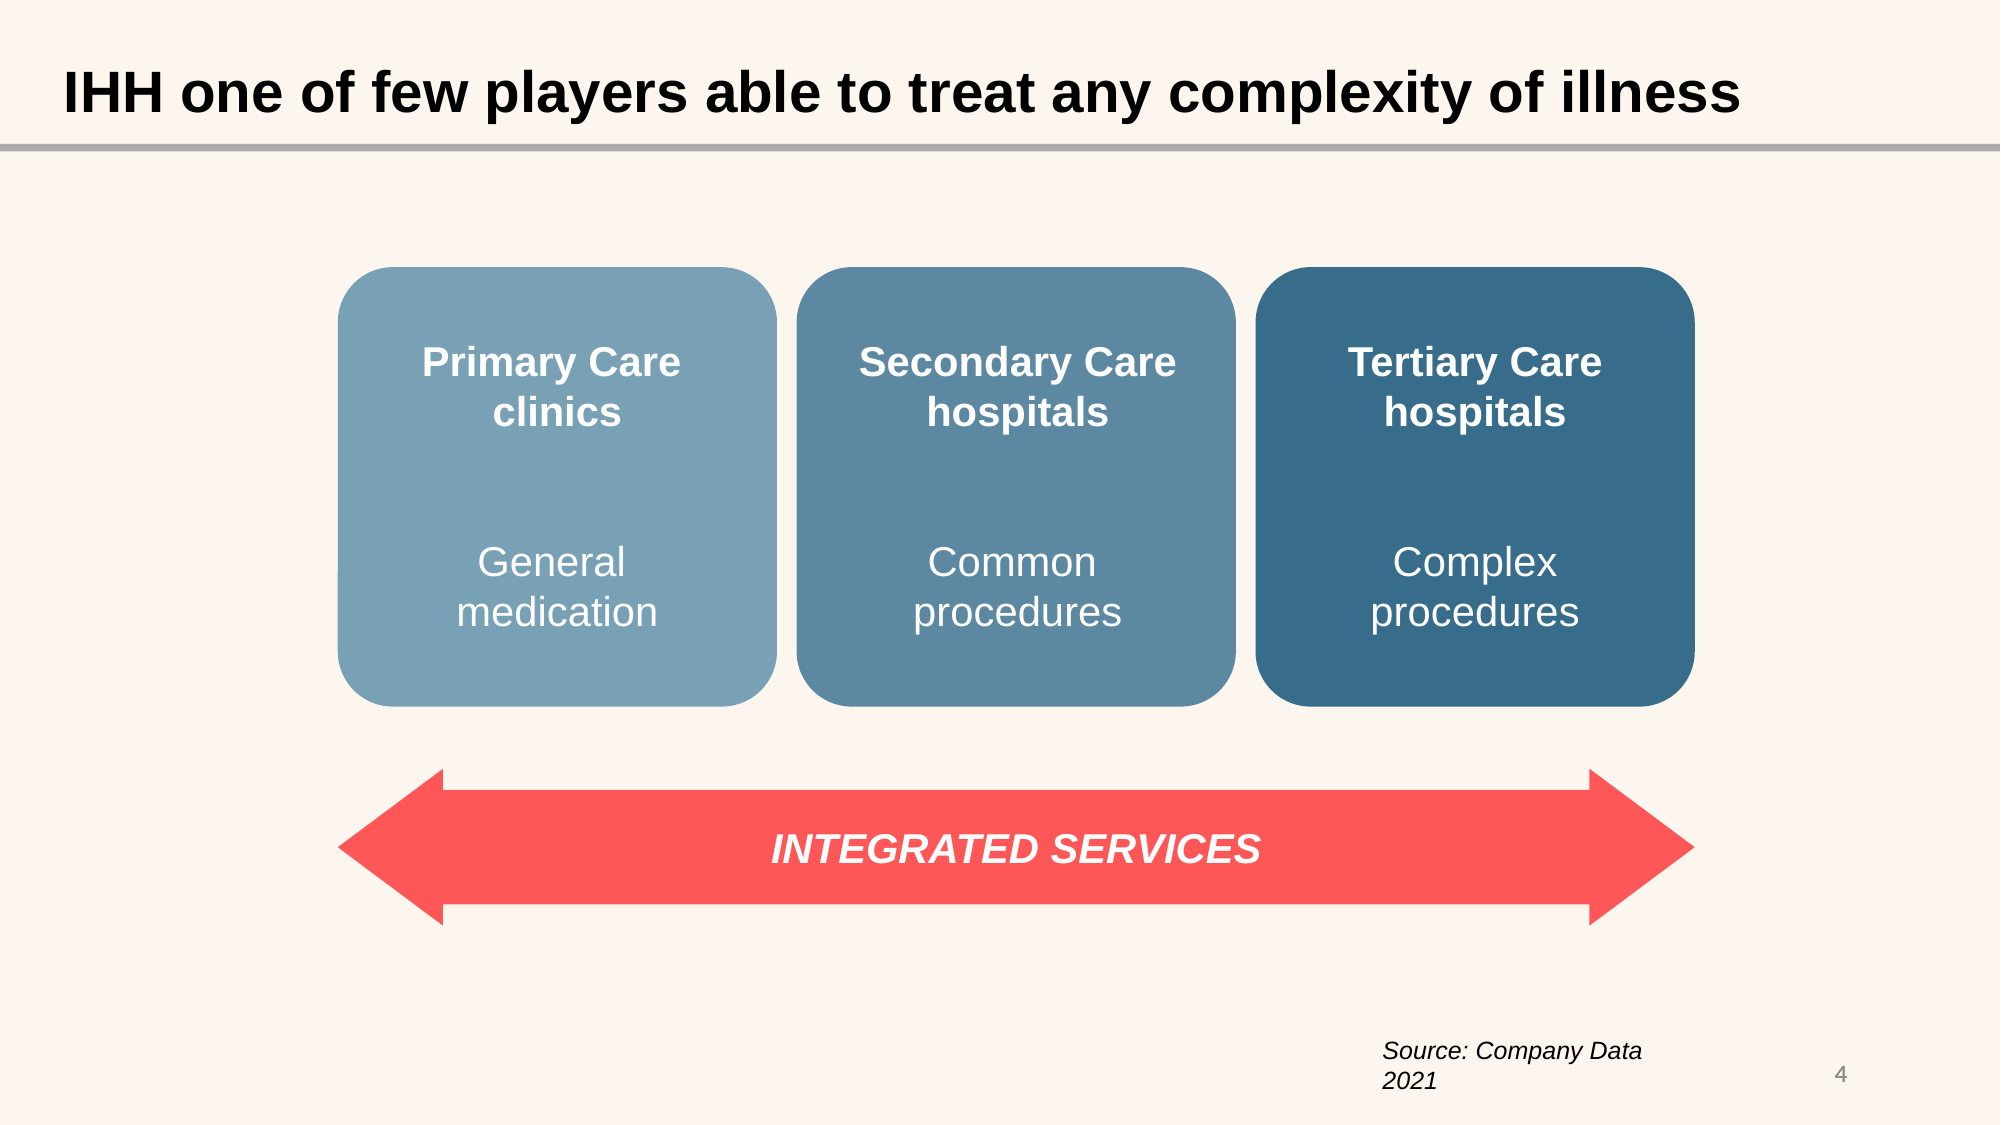

IHH one of few players able to treat any complexity of illness

Primary Care
clinics

General
medication
Secondary Care
hospitals

Common
procedures
Tertiary Care
hospitals

Complex
procedures
INTEGRATED SERVICES
Source: Company Data 2021
4
4